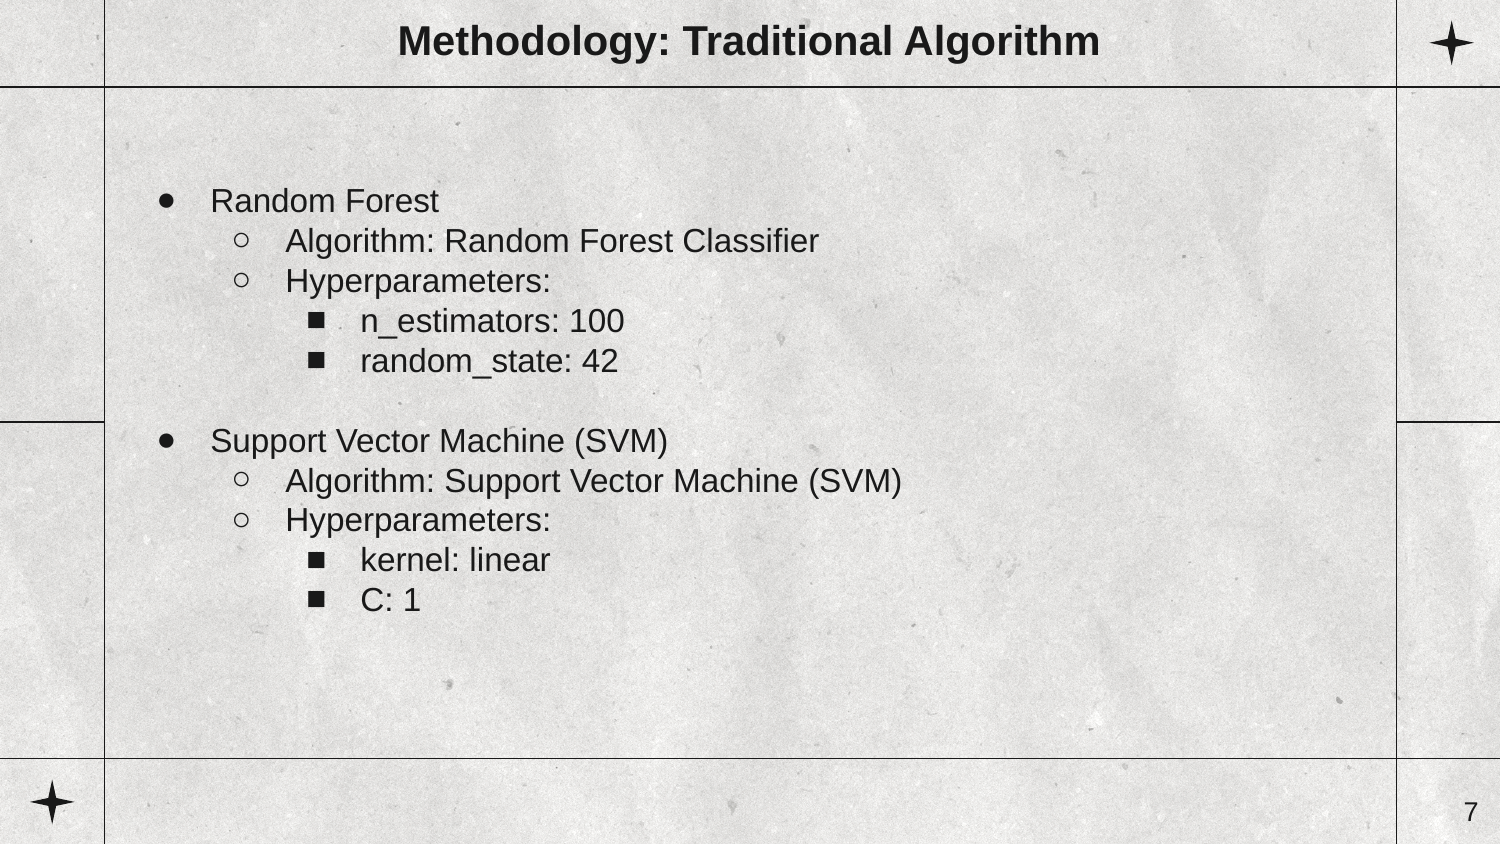

Methodology: Traditional Algorithm
Random Forest
Algorithm: Random Forest Classifier
Hyperparameters:
n_estimators: 100
random_state: 42

Support Vector Machine (SVM)
Algorithm: Support Vector Machine (SVM)
Hyperparameters:
kernel: linear
C: 1

7